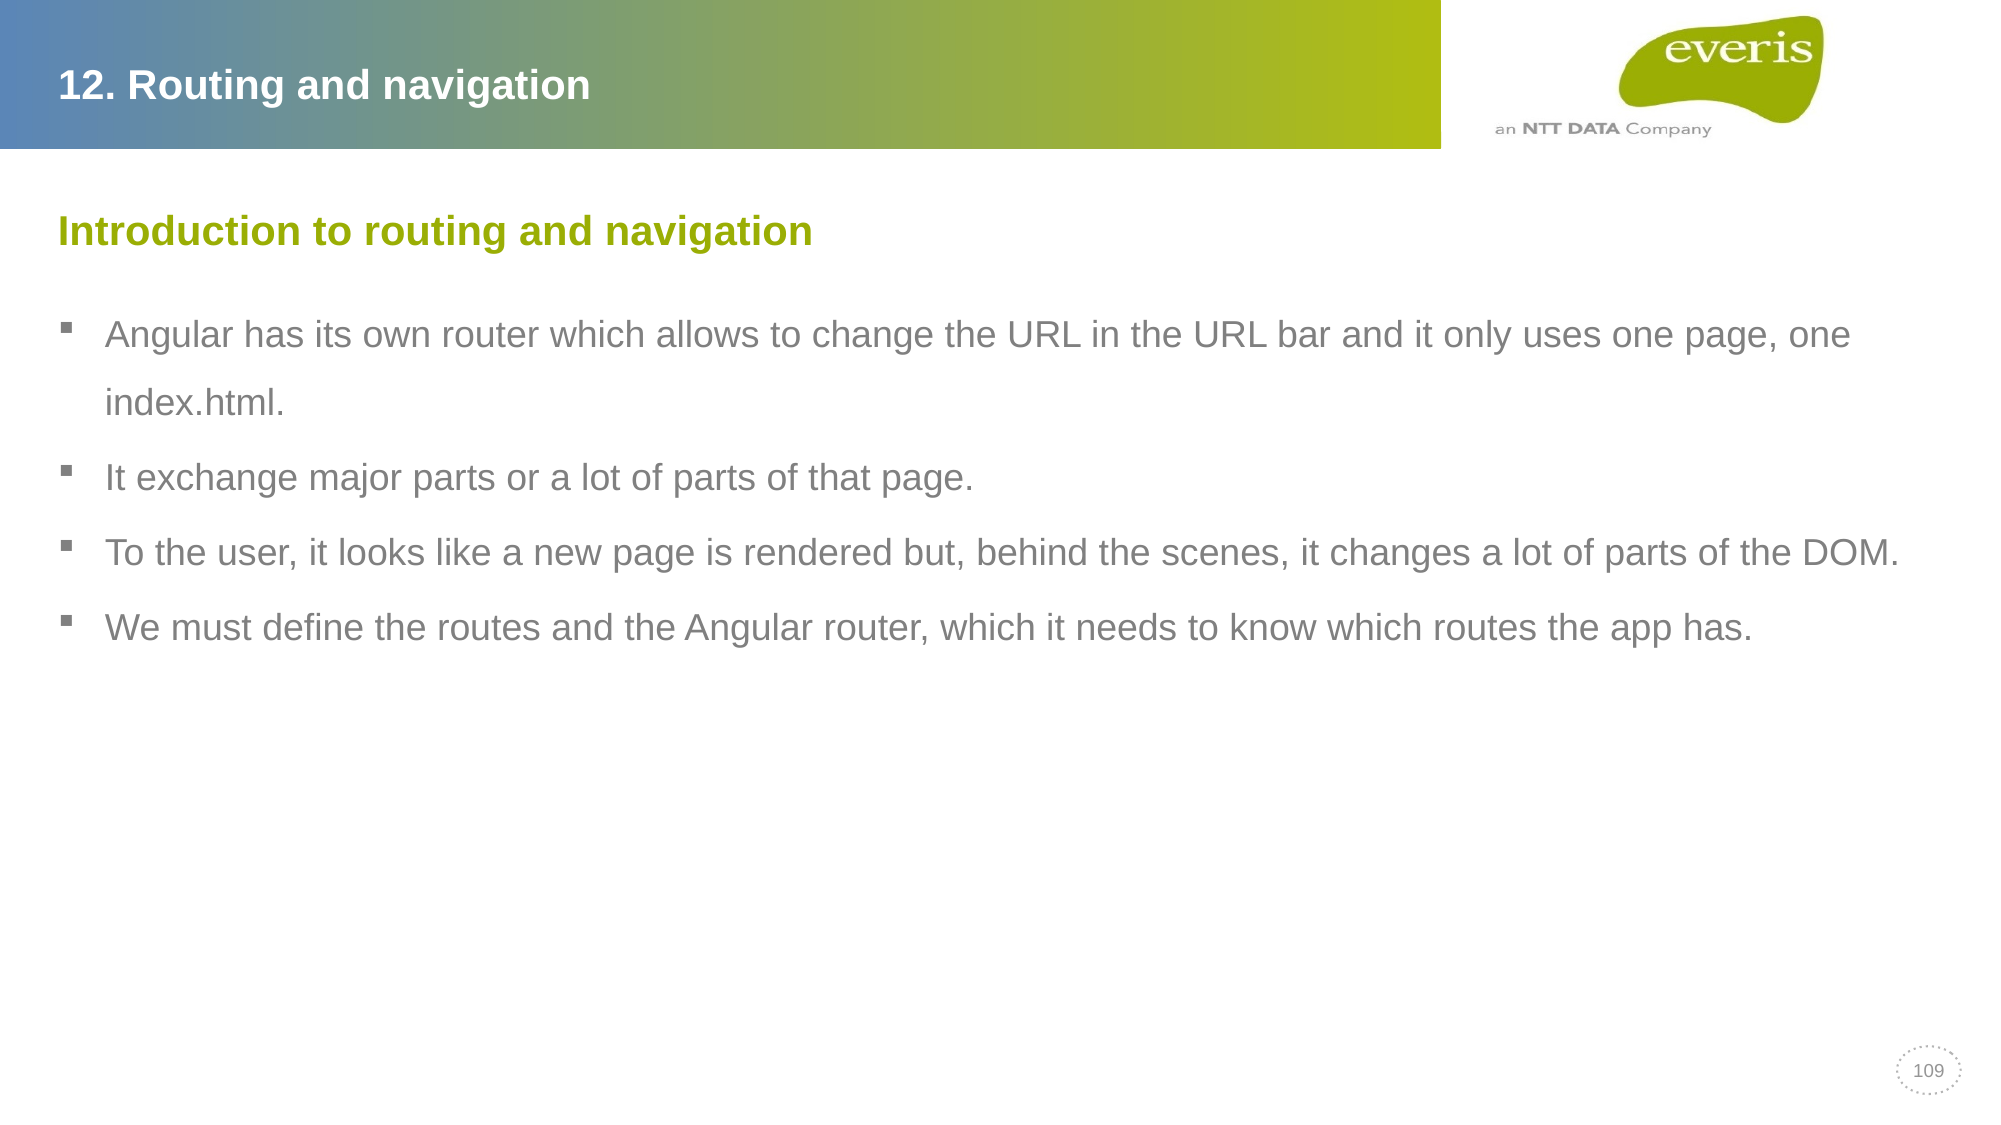

# 12. Routing and navigation
Introduction to routing and navigation
Angular has its own router which allows to change the URL in the URL bar and it only uses one page, one index.html.
It exchange major parts or a lot of parts of that page.
To the user, it looks like a new page is rendered but, behind the scenes, it changes a lot of parts of the DOM.
We must define the routes and the Angular router, which it needs to know which routes the app has.